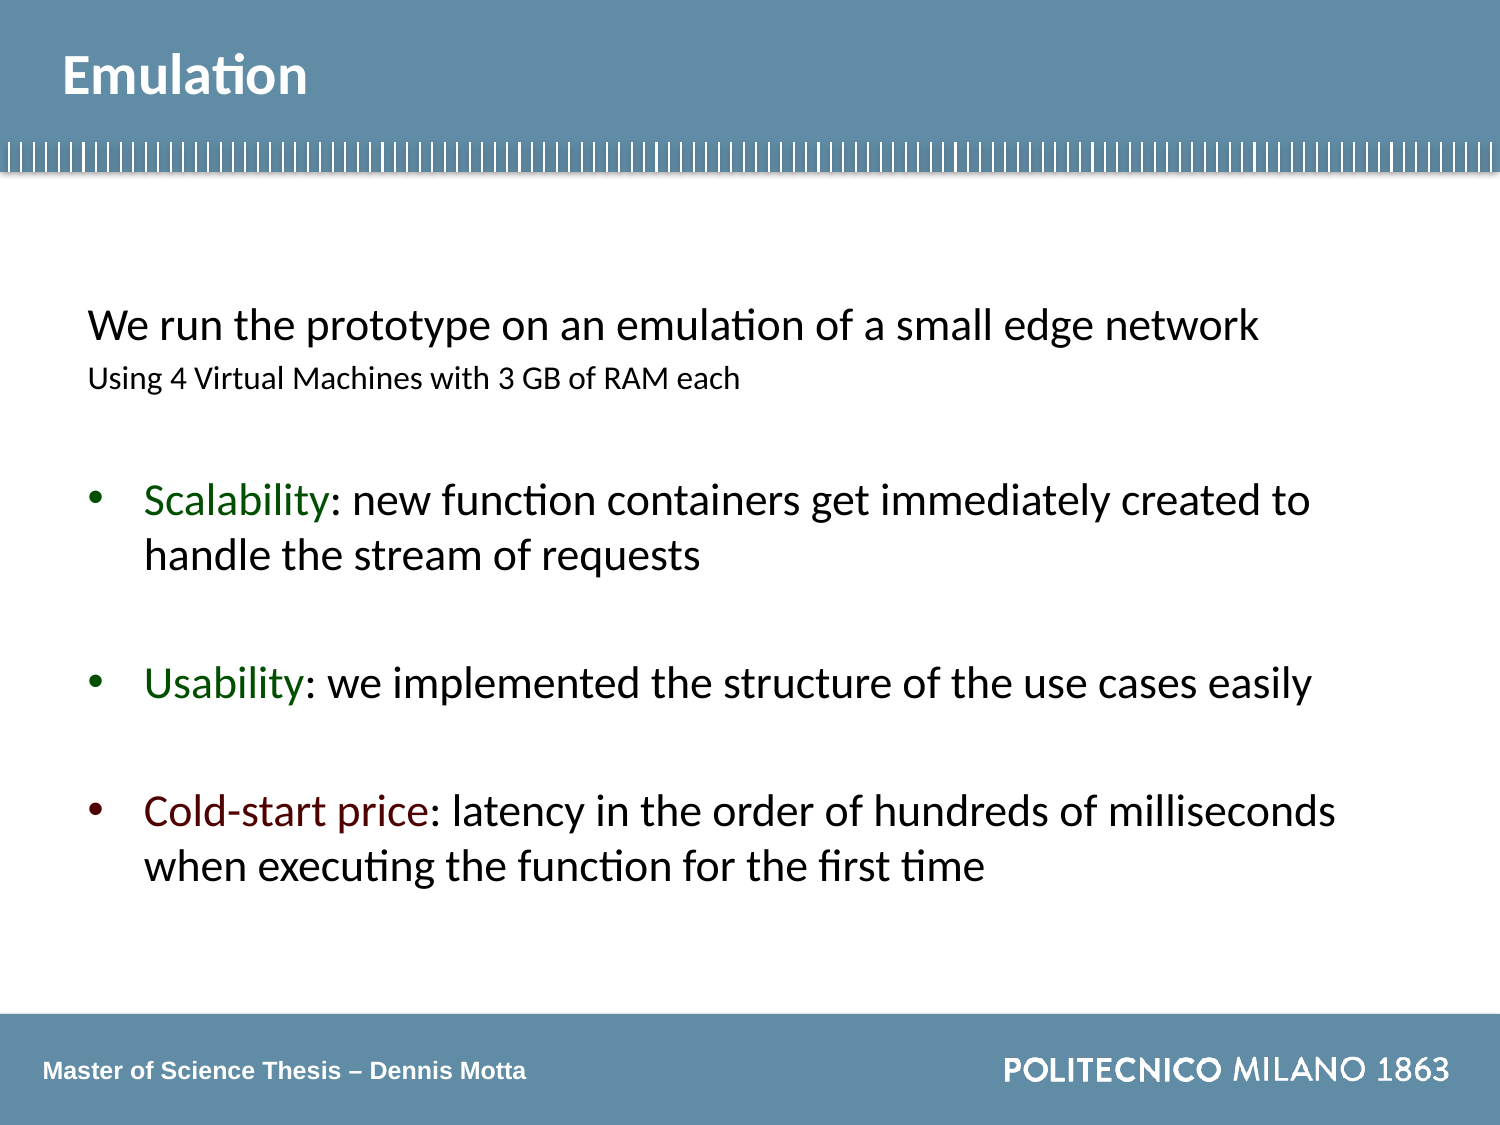

# Emulation
We run the prototype on an emulation of a small edge network
Using 4 Virtual Machines with 3 GB of RAM each

Scalability: new function containers get immediately created to handle the stream of requests

Usability: we implemented the structure of the use cases easily

Cold-start price: latency in the order of hundreds of milliseconds when executing the function for the first time